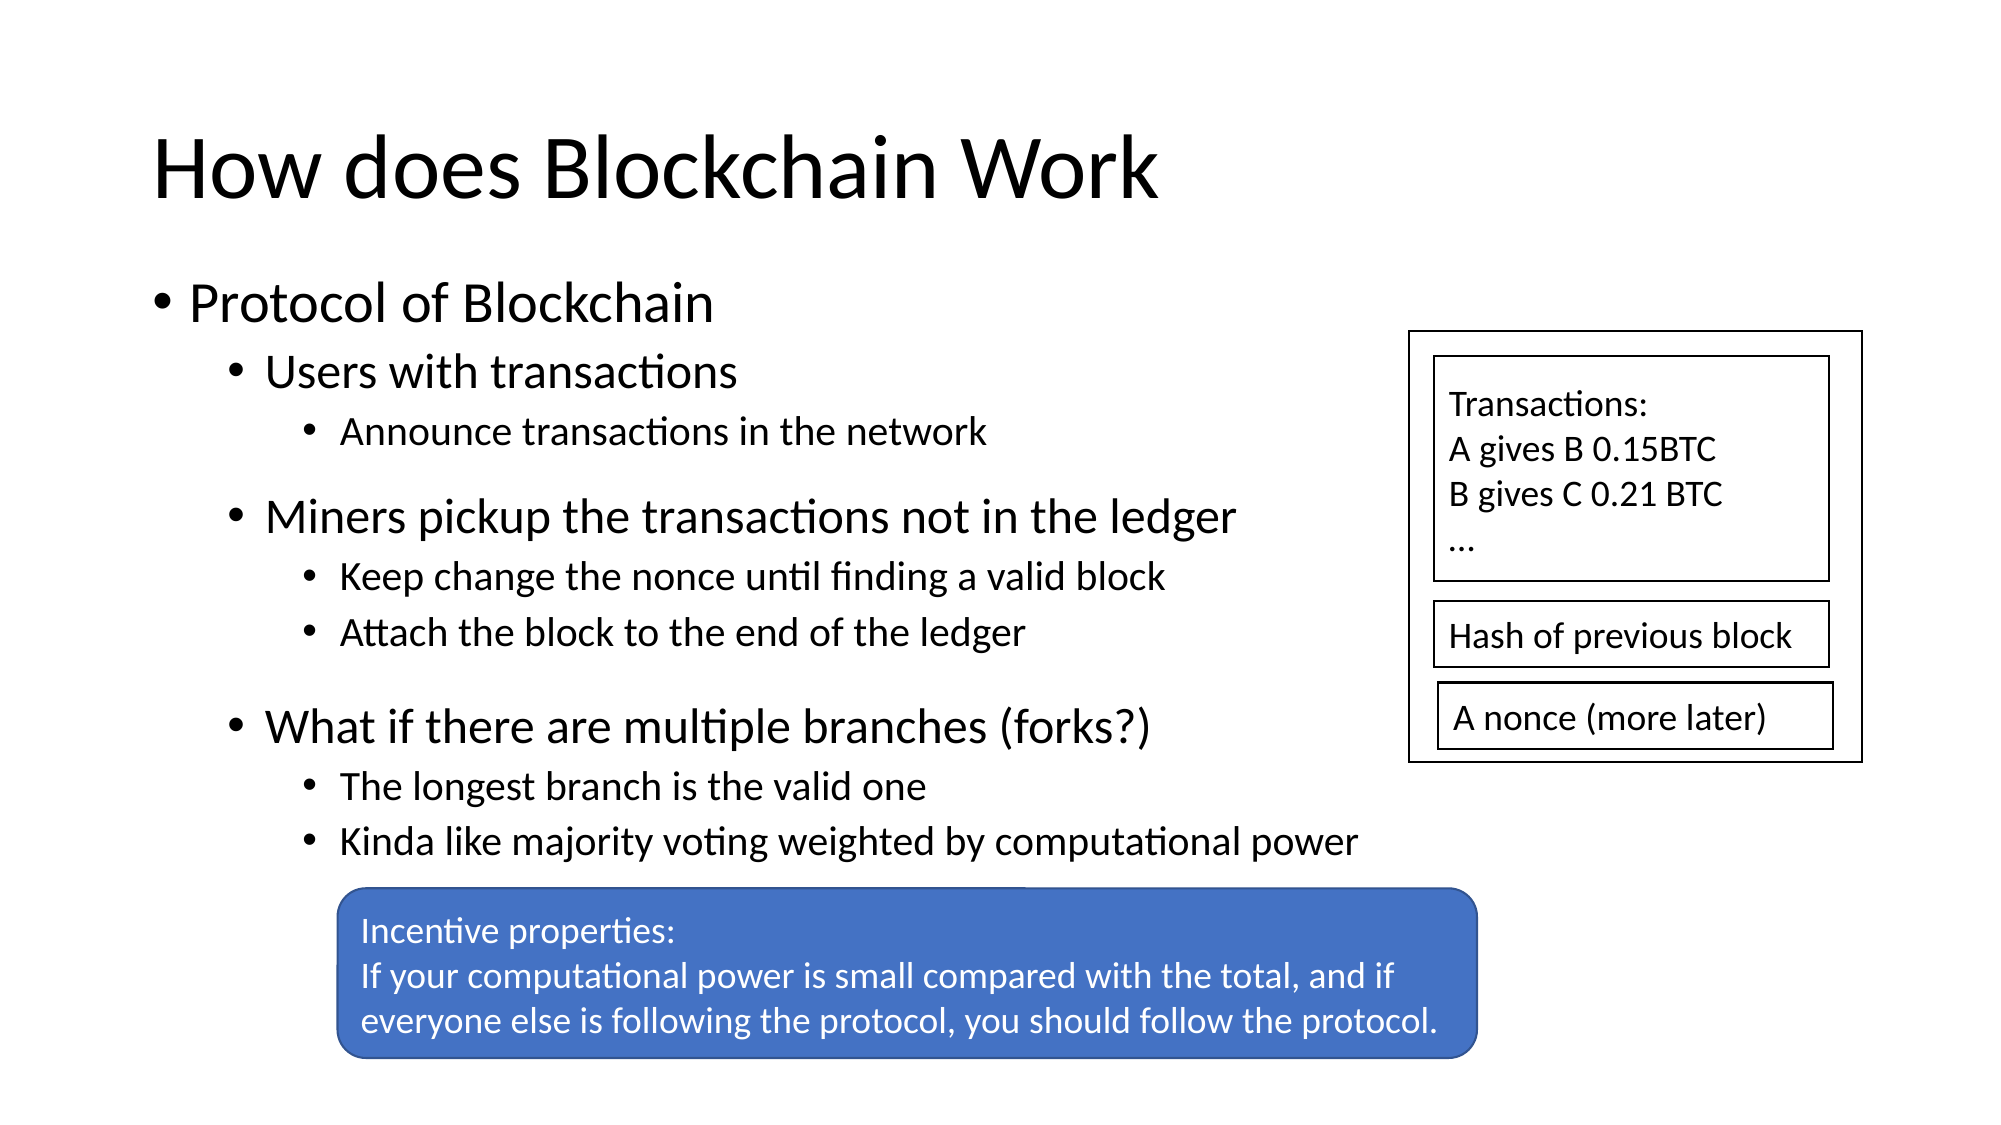

# How does Blockchain Work
Protocol of Blockchain
Users with transactions
Announce transactions in the network

Miners pickup the transactions not in the ledger
Keep change the nonce until finding a valid block
Attach the block to the end of the ledger

What if there are multiple branches (forks?)
The longest branch is the valid one
Kinda like majority voting weighted by computational power

Transactions:
A gives B 0.15BTC
B gives C 0.21 BTC
…
Hash of previous block
A nonce (more later)
Incentive properties:
If your computational power is small compared with the total, and if everyone else is following the protocol, you should follow the protocol.